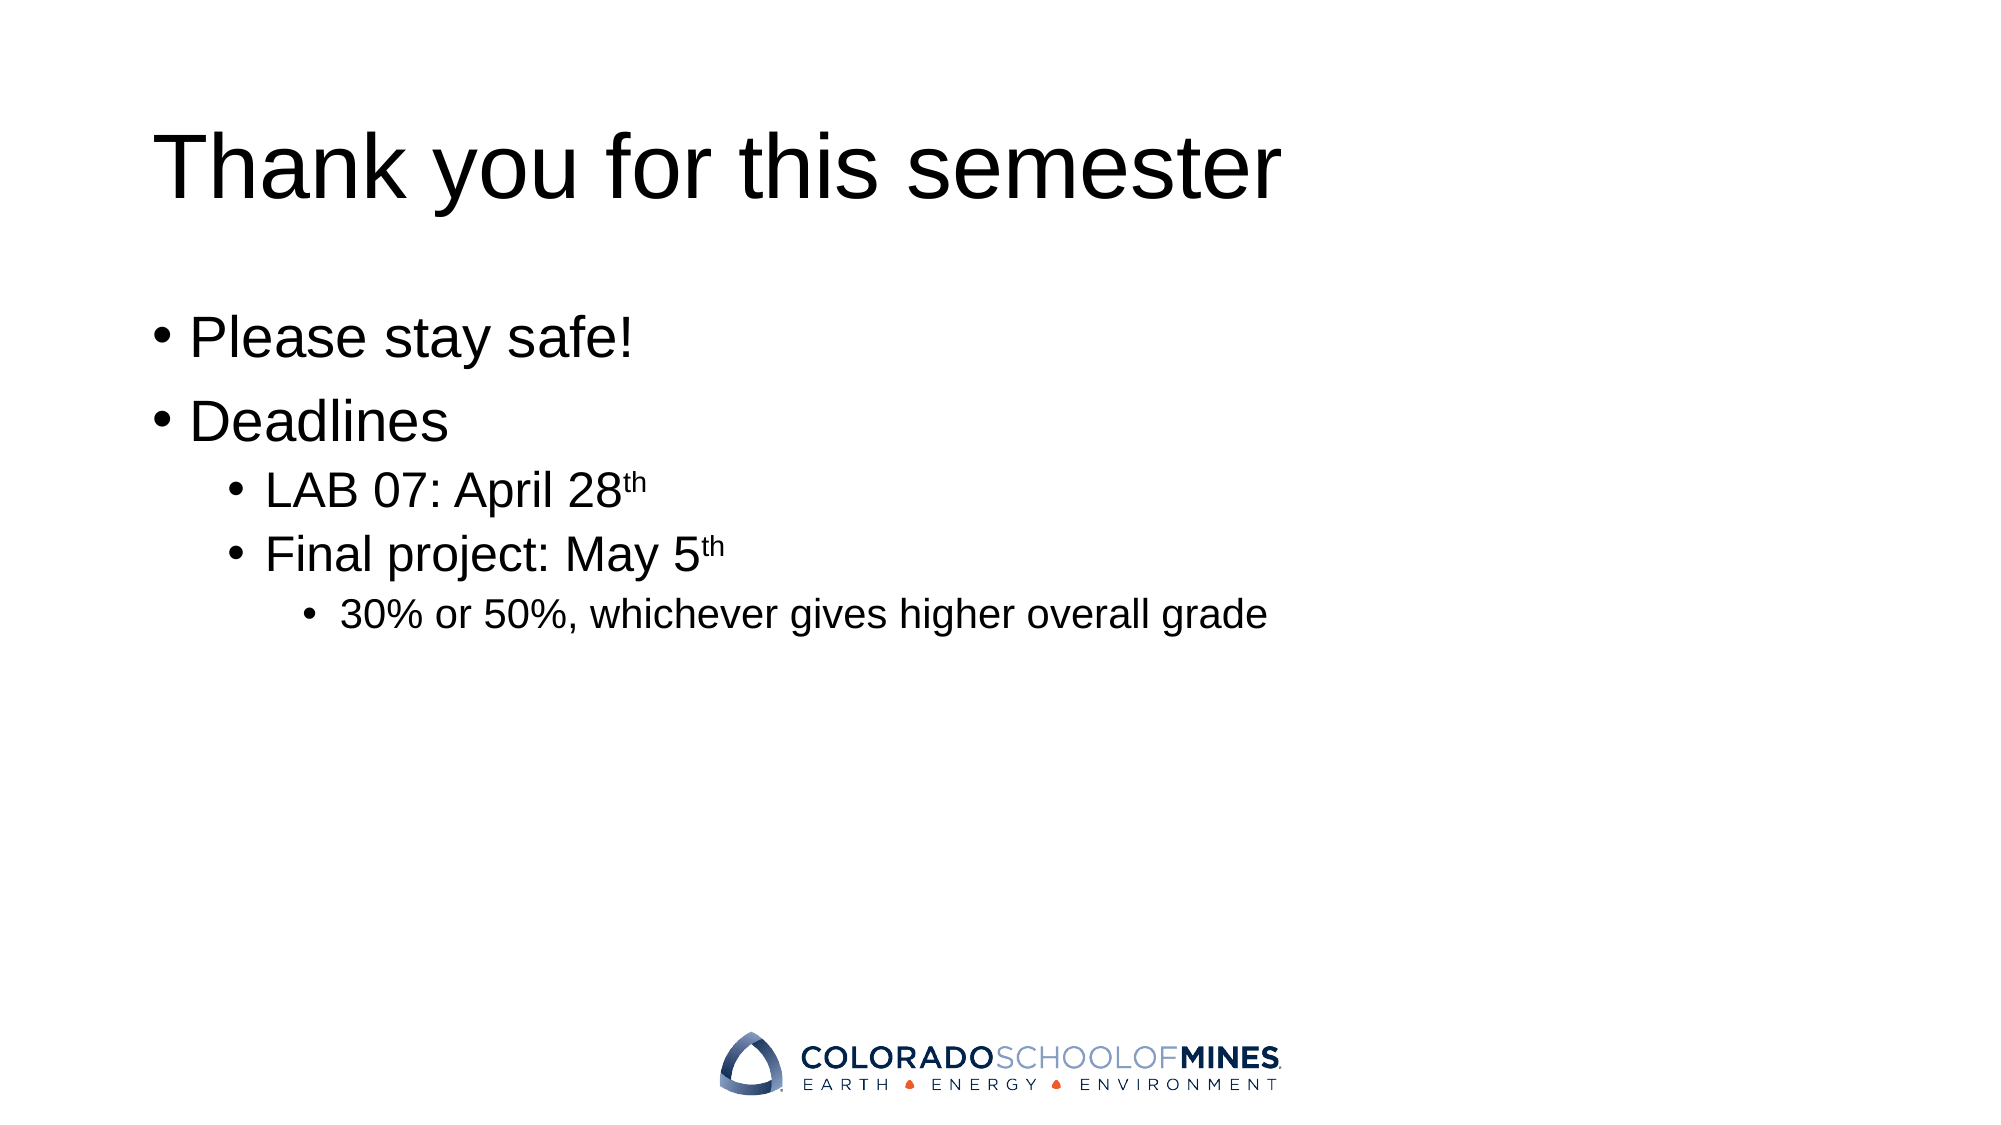

# Thank you for this semester
Please stay safe!
Deadlines
LAB 07: April 28th
Final project: May 5th
30% or 50%, whichever gives higher overall grade